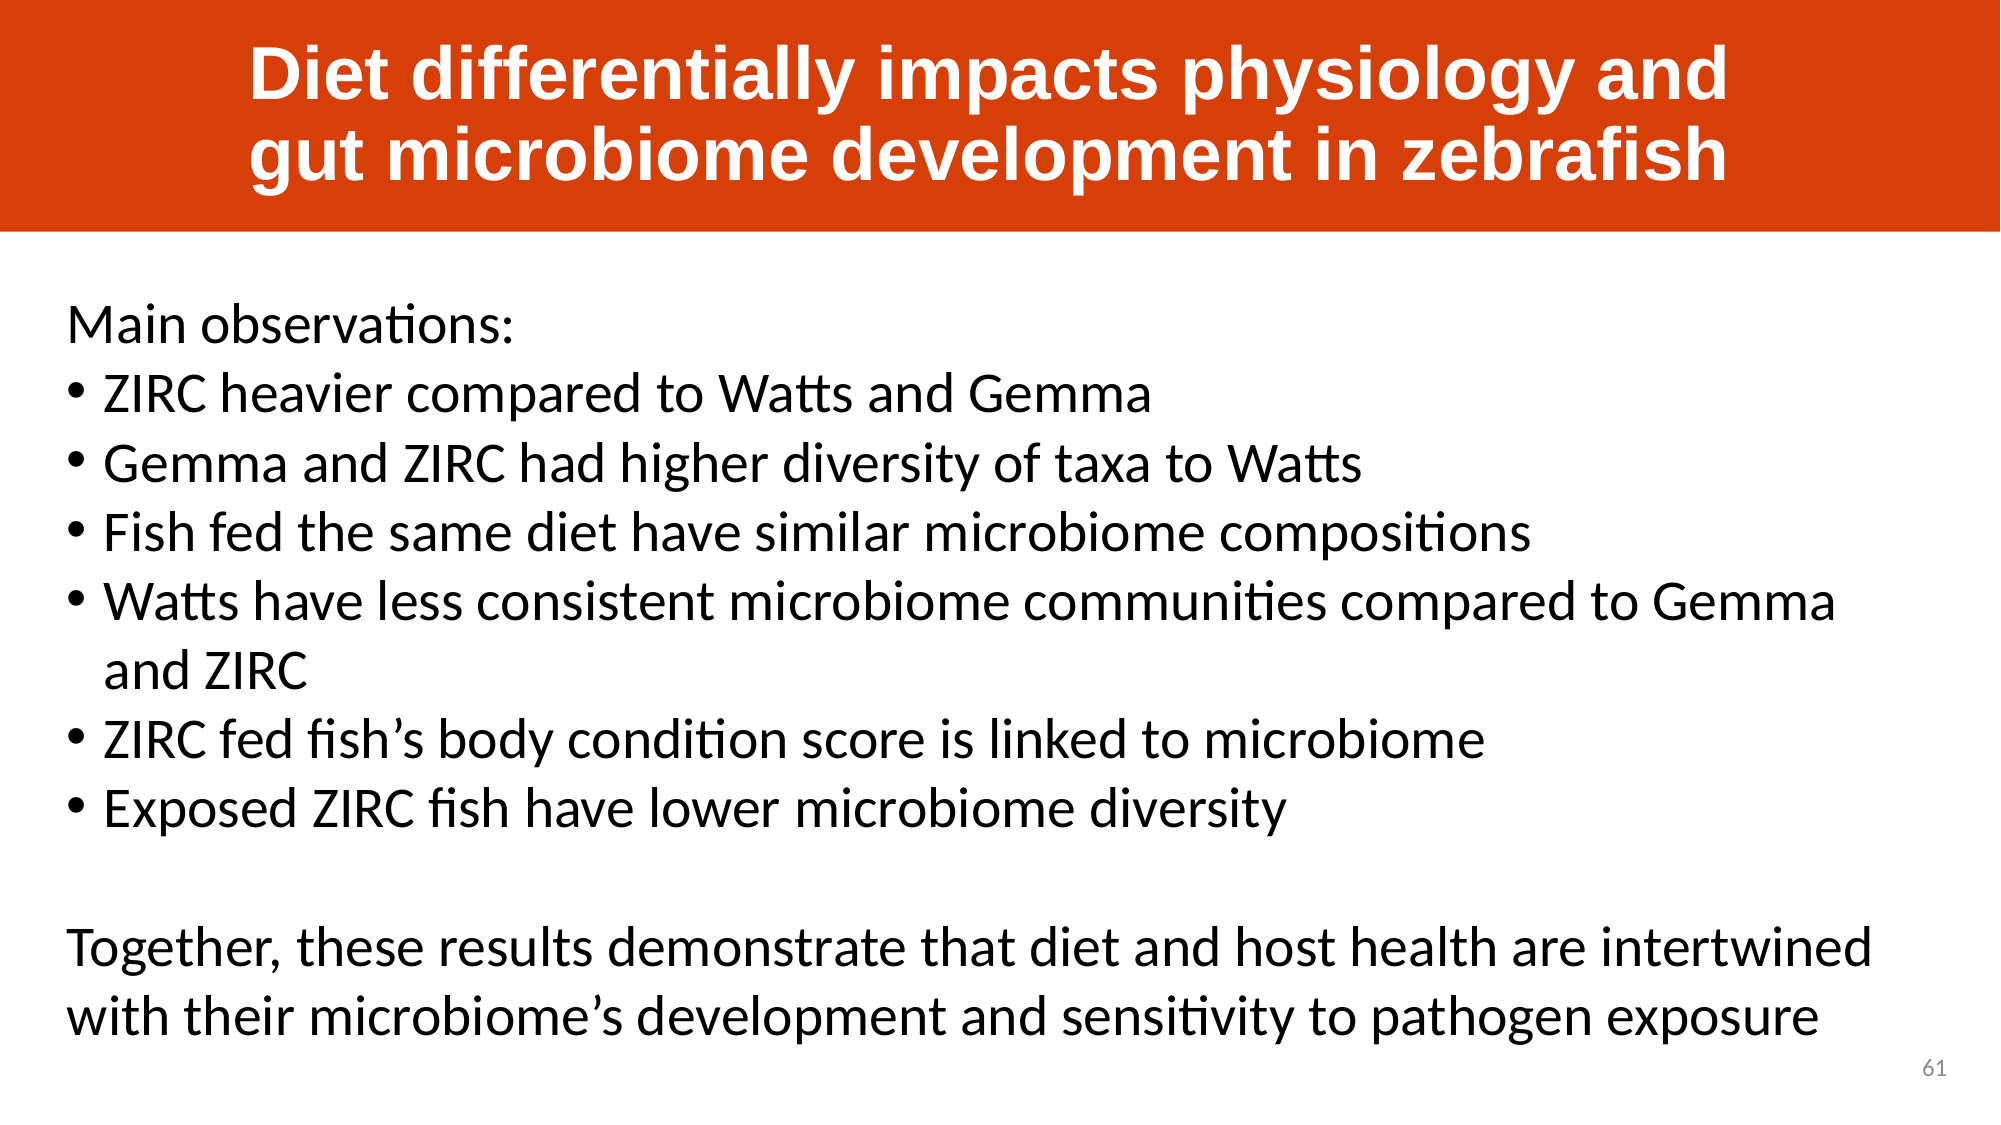

# Diet differentially impacts physiology and gut microbiome development in zebrafish
Main observations:
ZIRC heavier compared to Watts and Gemma
Gemma and ZIRC had higher diversity of taxa to Watts
Fish fed the same diet have similar microbiome compositions
Watts have less consistent microbiome communities compared to Gemma and ZIRC
ZIRC fed fish’s body condition score is linked to microbiome
Exposed ZIRC fish have lower microbiome diversity

Together, these results demonstrate that diet and host health are intertwined with their microbiome’s development and sensitivity to pathogen exposure
61